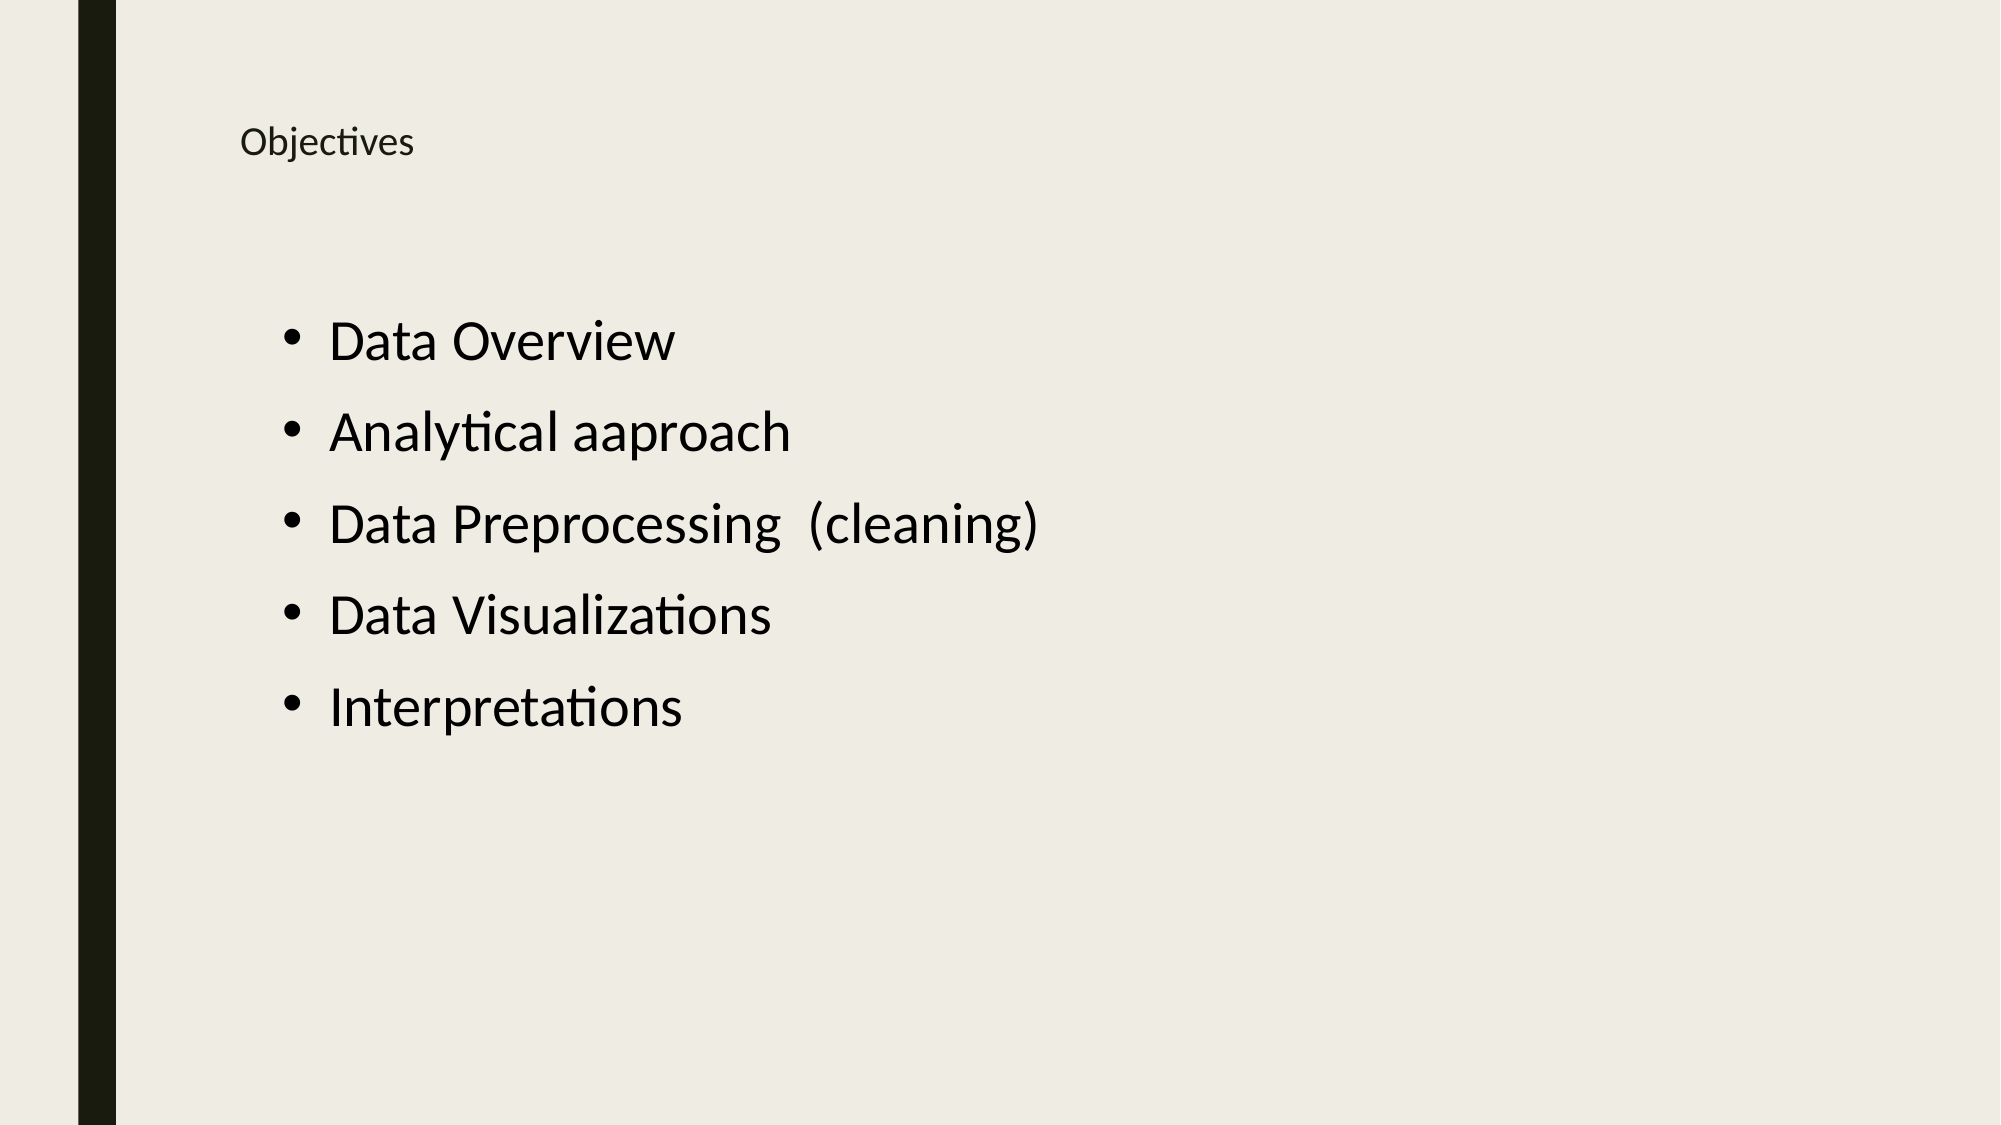

# Objectives
Data Overview
Analytical aaproach
Data Preprocessing  (cleaning)
Data Visualizations
Interpretations